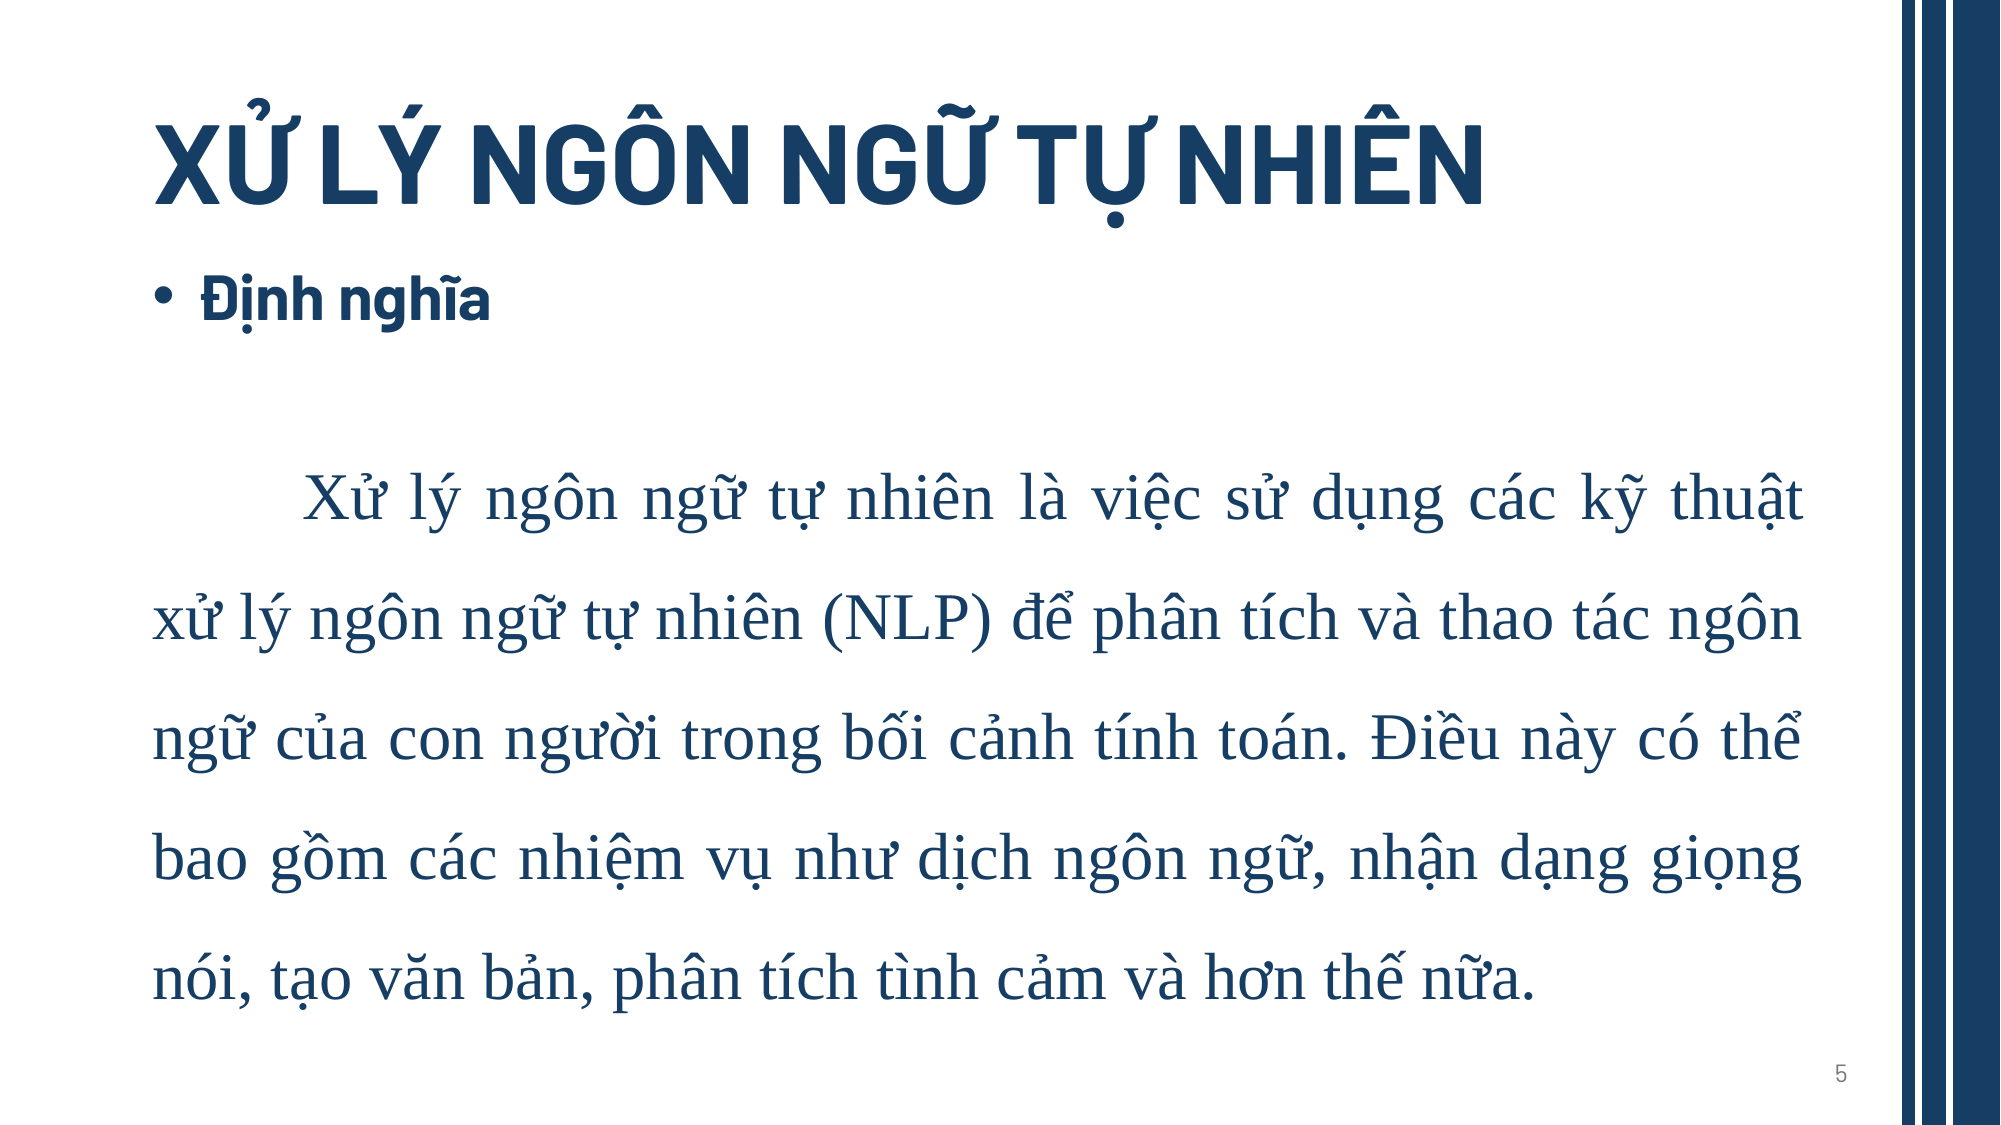

# XỬ LÝ NGÔN NGỮ TỰ NHIÊN
 Định nghĩa
	Xử lý ngôn ngữ tự nhiên là việc sử dụng các kỹ thuật xử lý ngôn ngữ tự nhiên (NLP) để phân tích và thao tác ngôn ngữ của con người trong bối cảnh tính toán. Điều này có thể bao gồm các nhiệm vụ như dịch ngôn ngữ, nhận dạng giọng nói, tạo văn bản, phân tích tình cảm và hơn thế nữa.
5